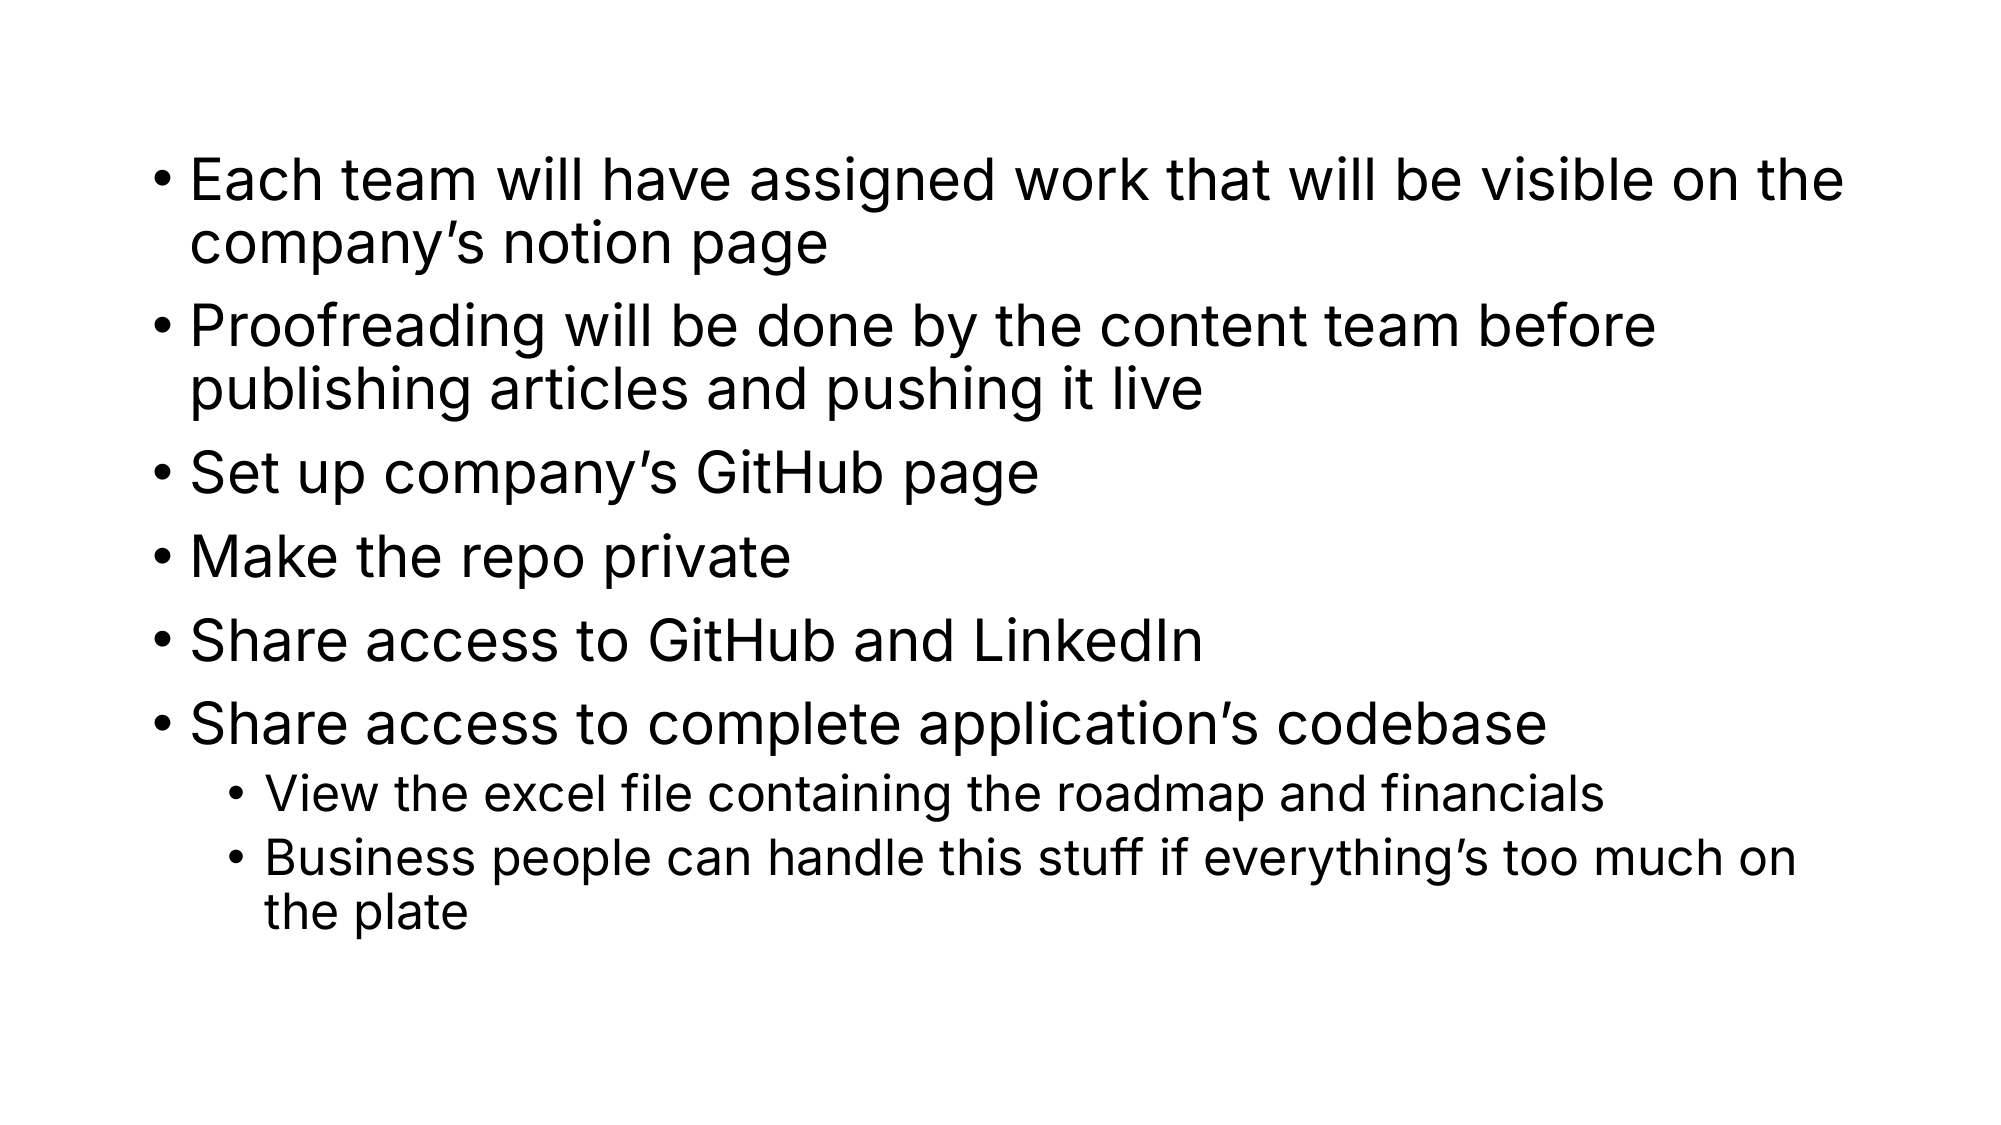

Each team will have assigned work that will be visible on the company’s notion page
Proofreading will be done by the content team before publishing articles and pushing it live
Set up company’s GitHub page
Make the repo private
Share access to GitHub and LinkedIn
Share access to complete application’s codebase
View the excel file containing the roadmap and financials
Business people can handle this stuff if everything’s too much on the plate